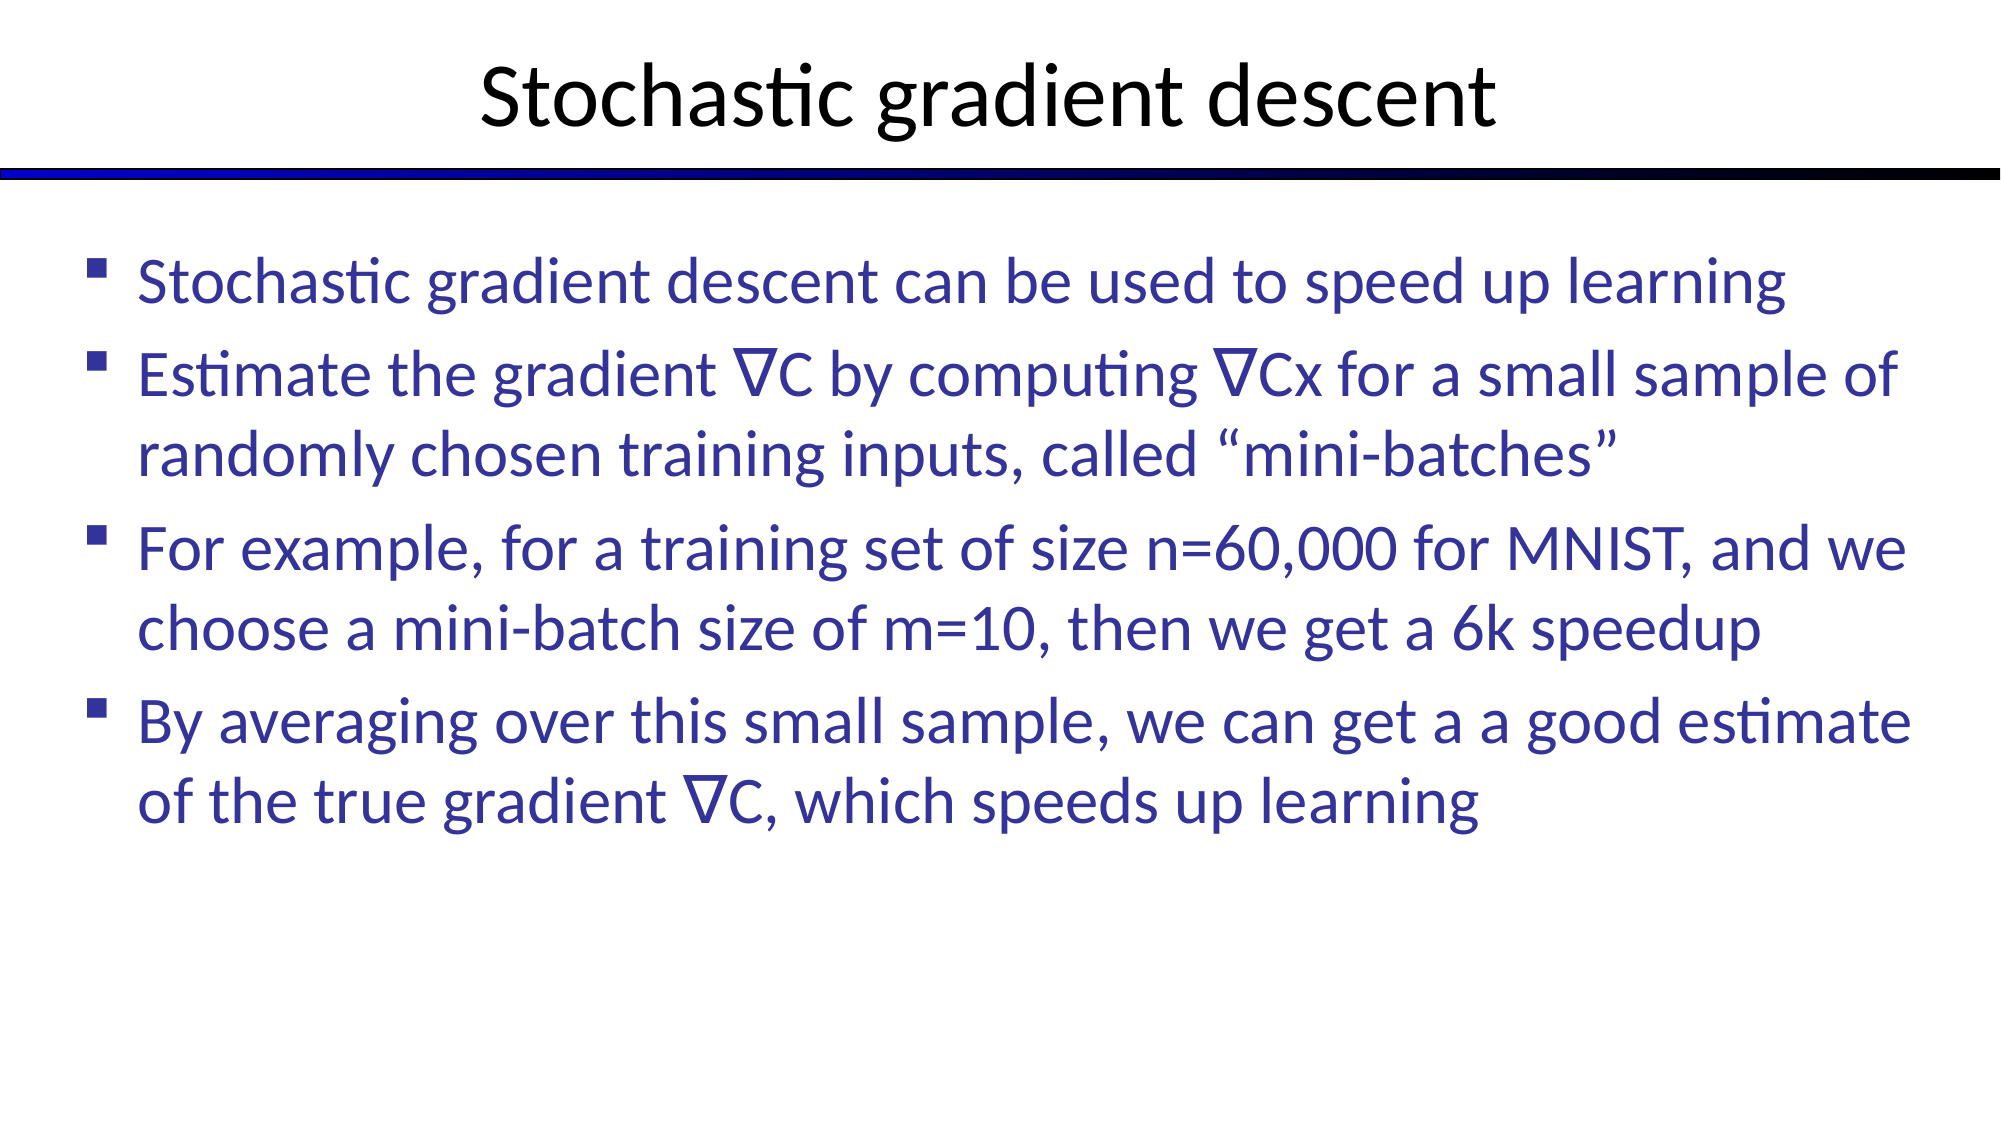

# Stochastic gradient descent
Stochastic gradient descent can be used to speed up learning
Estimate the gradient ∇C by computing ∇Cx for a small sample of randomly chosen training inputs, called “mini-batches”
For example, for a training set of size n=60,000 for MNIST, and we choose a mini-batch size of m=10, then we get a 6k speedup
By averaging over this small sample, we can get a a good estimate of the true gradient ∇C, which speeds up learning